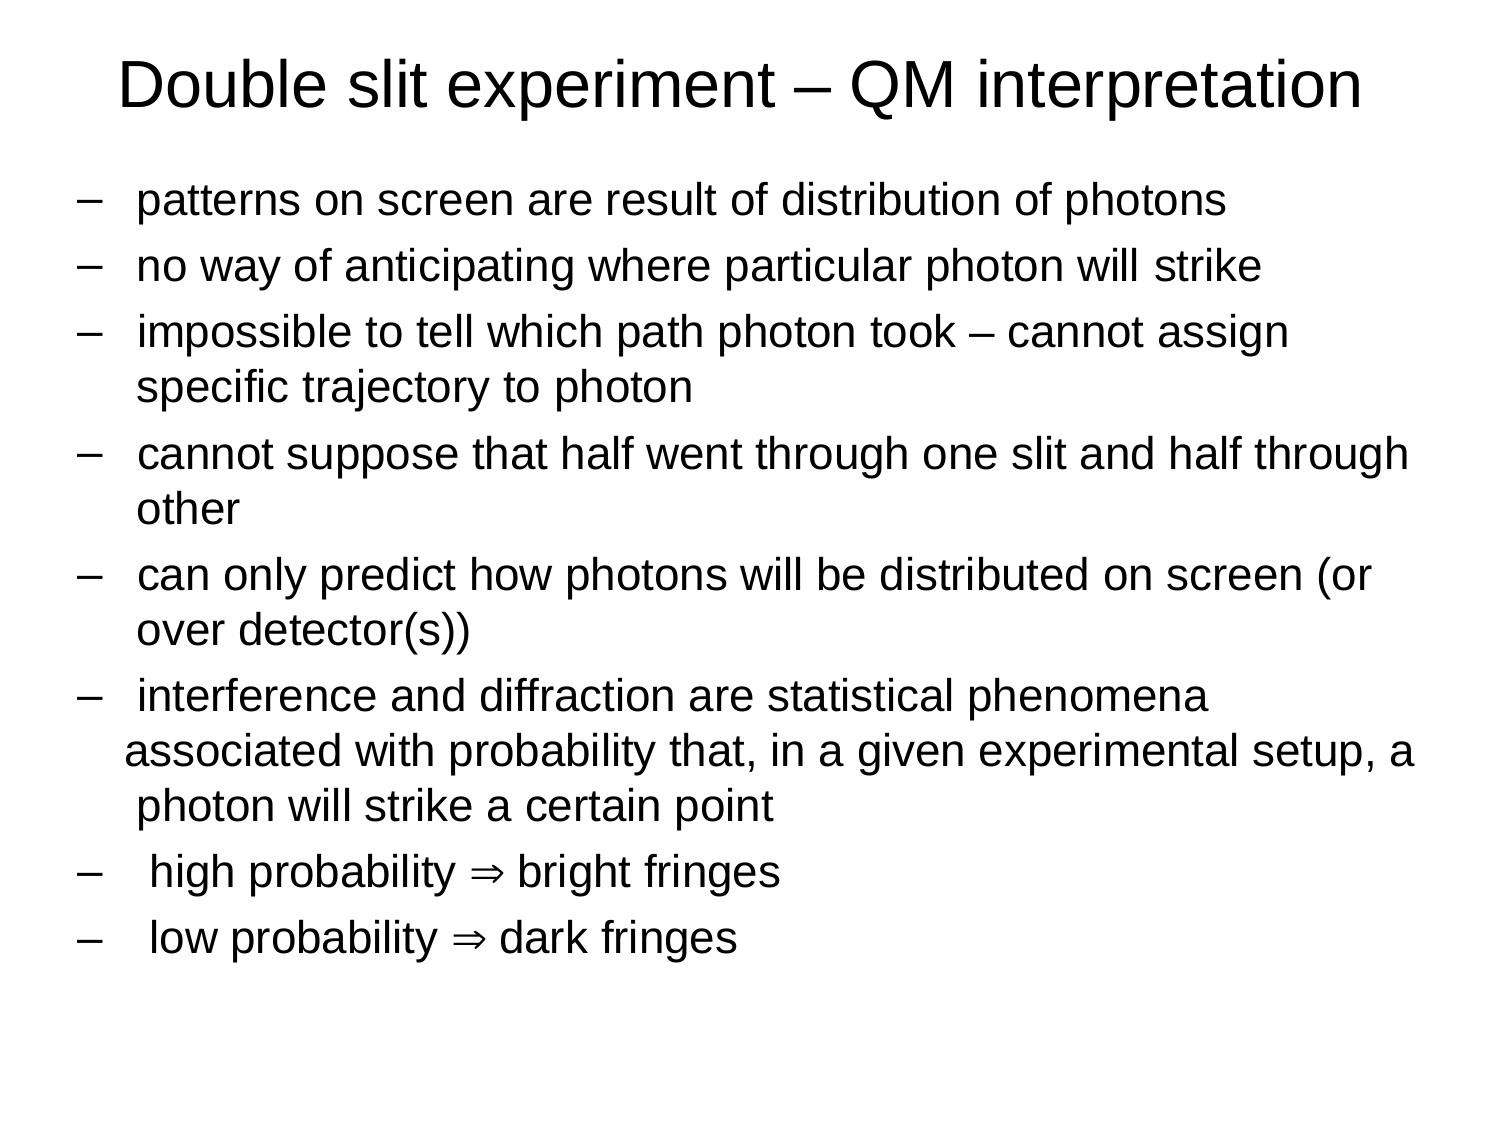

# Double slit experiment – QM interpretation
–
–
–
patterns on screen are result of distribution of photons  no way of anticipating where particular photon will strike
impossible to tell which path photon took – cannot assign  specific trajectory to photon
cannot suppose that half went through one slit and half through  other
can only predict how photons will be distributed on screen (or  over detector(s))
interference and diffraction are statistical phenomena  associated with probability that, in a given experimental setup, a  photon will strike a certain point
high probability ⇒ bright fringes  low probability ⇒ dark fringes
–
–
–
–
–